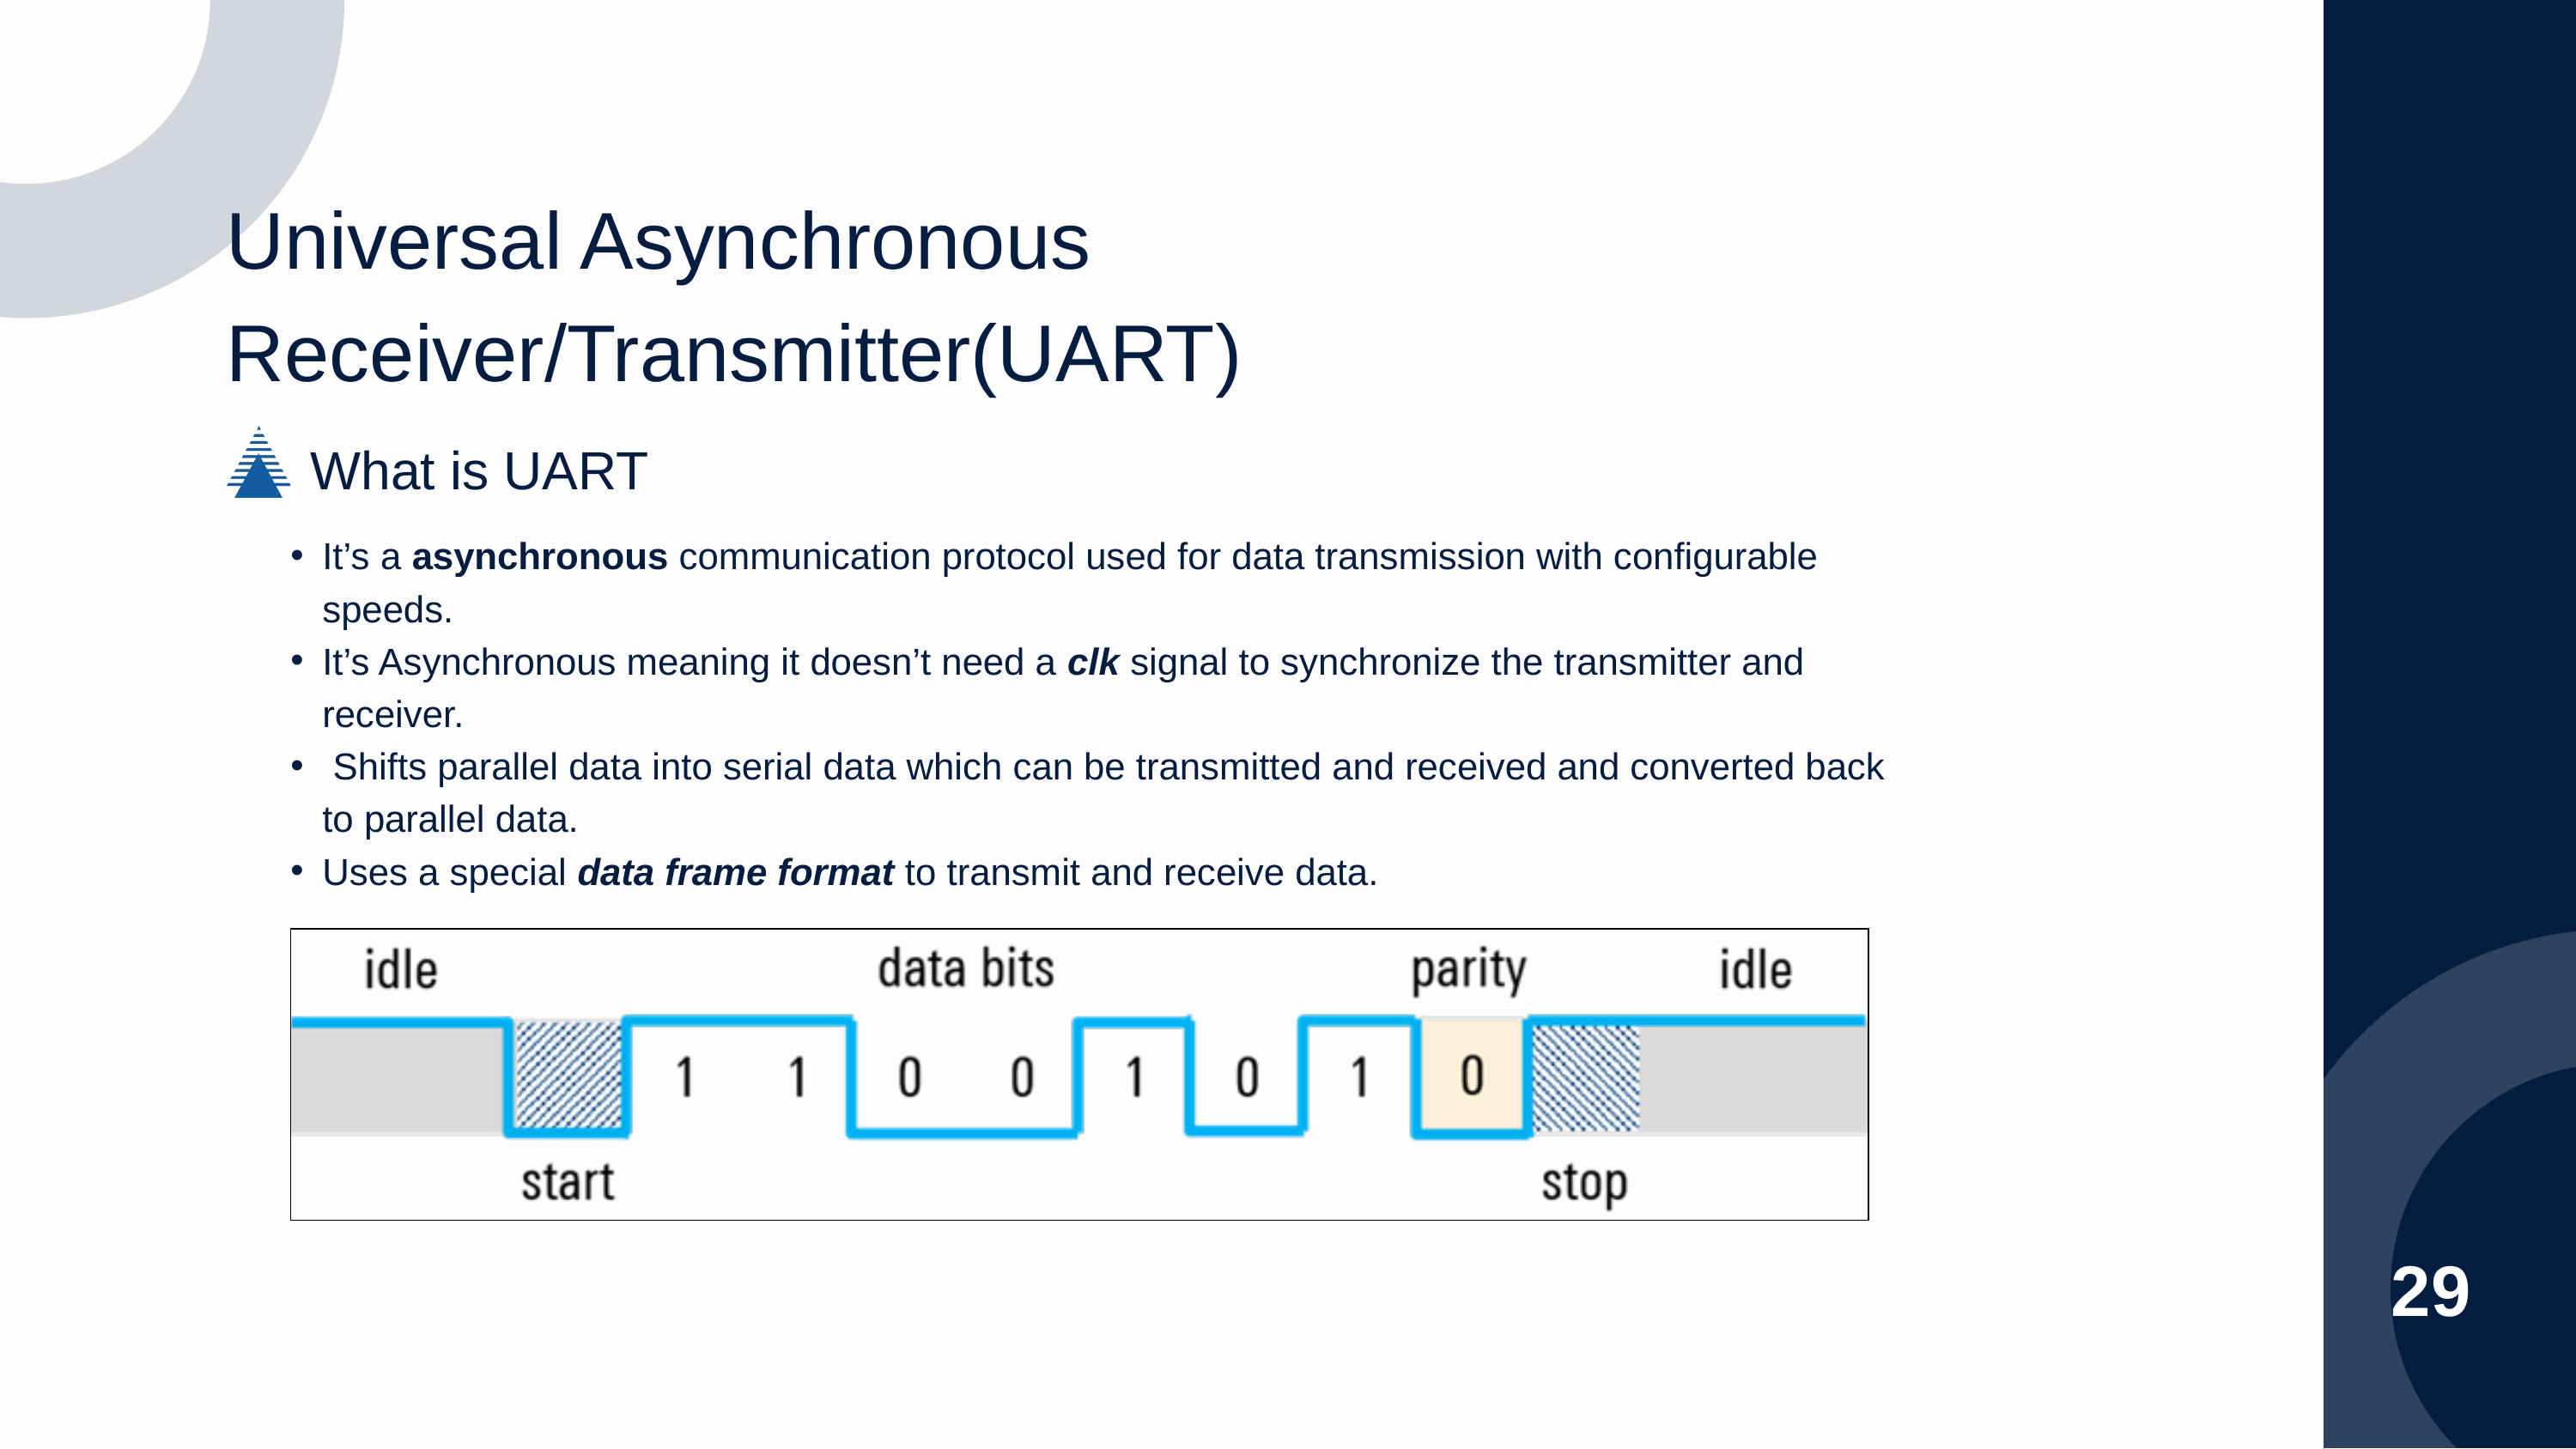

Universal Asynchronous Receiver/Transmitter(UART)
What is UART

It’s a asynchronous communication protocol used for data transmission with configurable speeds.
It’s Asynchronous meaning it doesn’t need a clk signal to synchronize the transmitter and receiver.
 Shifts parallel data into serial data which can be transmitted and received and converted back to parallel data.
Uses a special data frame format to transmit and receive data.

29